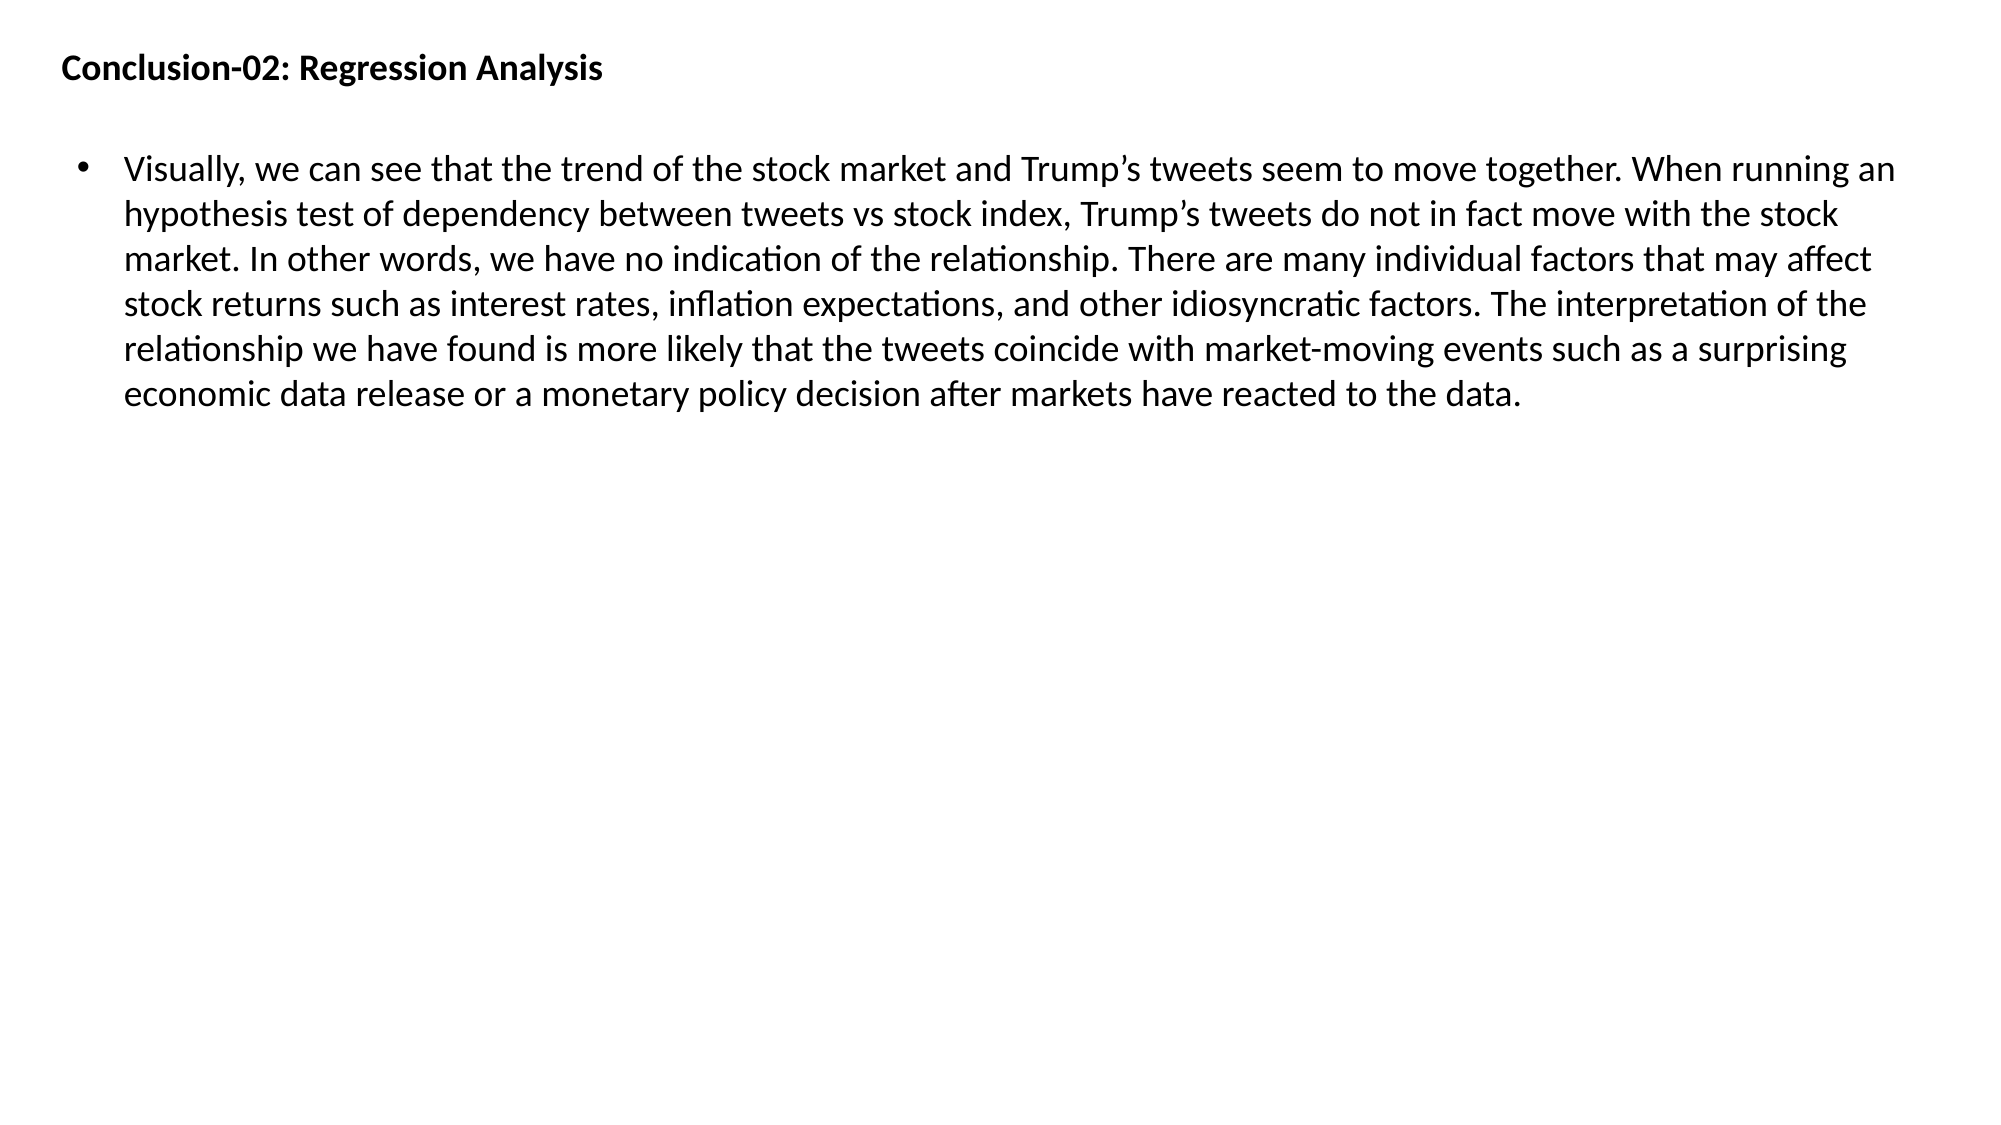

Conclusion-02: Regression Analysis
Visually, we can see that the trend of the stock market and Trump’s tweets seem to move together. When running an hypothesis test of dependency between tweets vs stock index, Trump’s tweets do not in fact move with the stock market. In other words, we have no indication of the relationship. There are many individual factors that may affect stock returns such as interest rates, inflation expectations, and other idiosyncratic factors. The interpretation of the relationship we have found is more likely that the tweets coincide with market-moving events such as a surprising economic data release or a monetary policy decision after markets have reacted to the data.